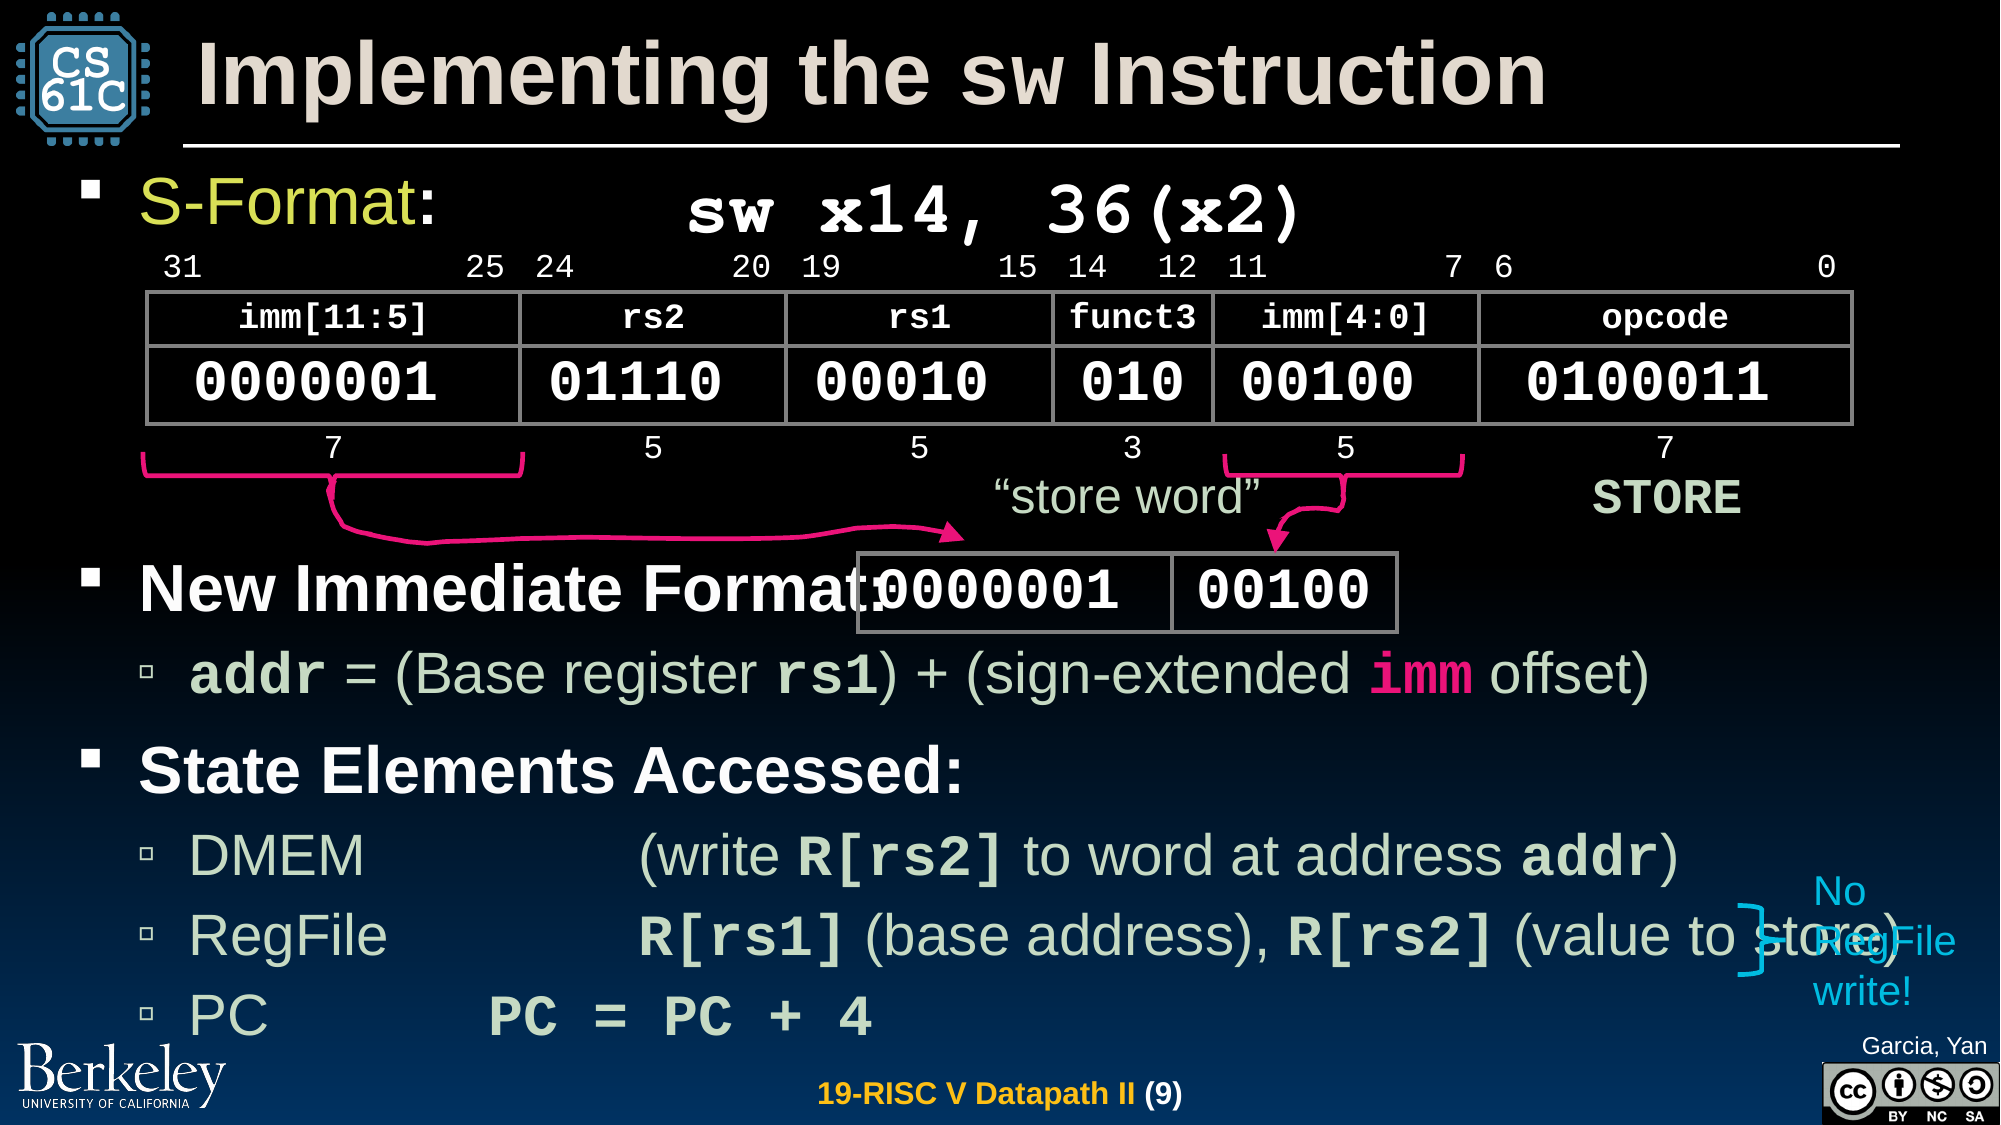

# Implementing the sw Instruction
S-Format:

New Immediate Format:
addr = (Base register rs1) + (sign-extended imm offset)
State Elements Accessed:
DMEM		(write R[rs2] to word at address addr)
RegFile		R[rs1] (base address), R[rs2] (value to store)
PC		PC = PC + 4
sw x14, 36(x2)
| 31 |  |  |  | 25 | 24 |  | 20 | 19 |  | 15 | 14 | 12 | 11 |  | 7 | 6 |  |  |  | 0 |
| --- | --- | --- | --- | --- | --- | --- | --- | --- | --- | --- | --- | --- | --- | --- | --- | --- | --- | --- | --- | --- |
| imm[11:5] |  |  |  |  | rs2 |  |  | rs1 |  |  | funct3 |  | imm[4:0] |  |  | opcode |  |  |  |  |
| 0000001 |  |  |  |  | 01110 |  |  | 00010 |  |  | 010 |  | 00100 |  |  | 0100011 |  |  |  |  |
| 7 |  |  |  |  | 5 |  |  | 5 |  |  | 3 |  | 5 |  |  | 7 |  |  |  |  |

“store word”
STORE

| 0000001 | 00100 |
| --- | --- |
No RegFile write!